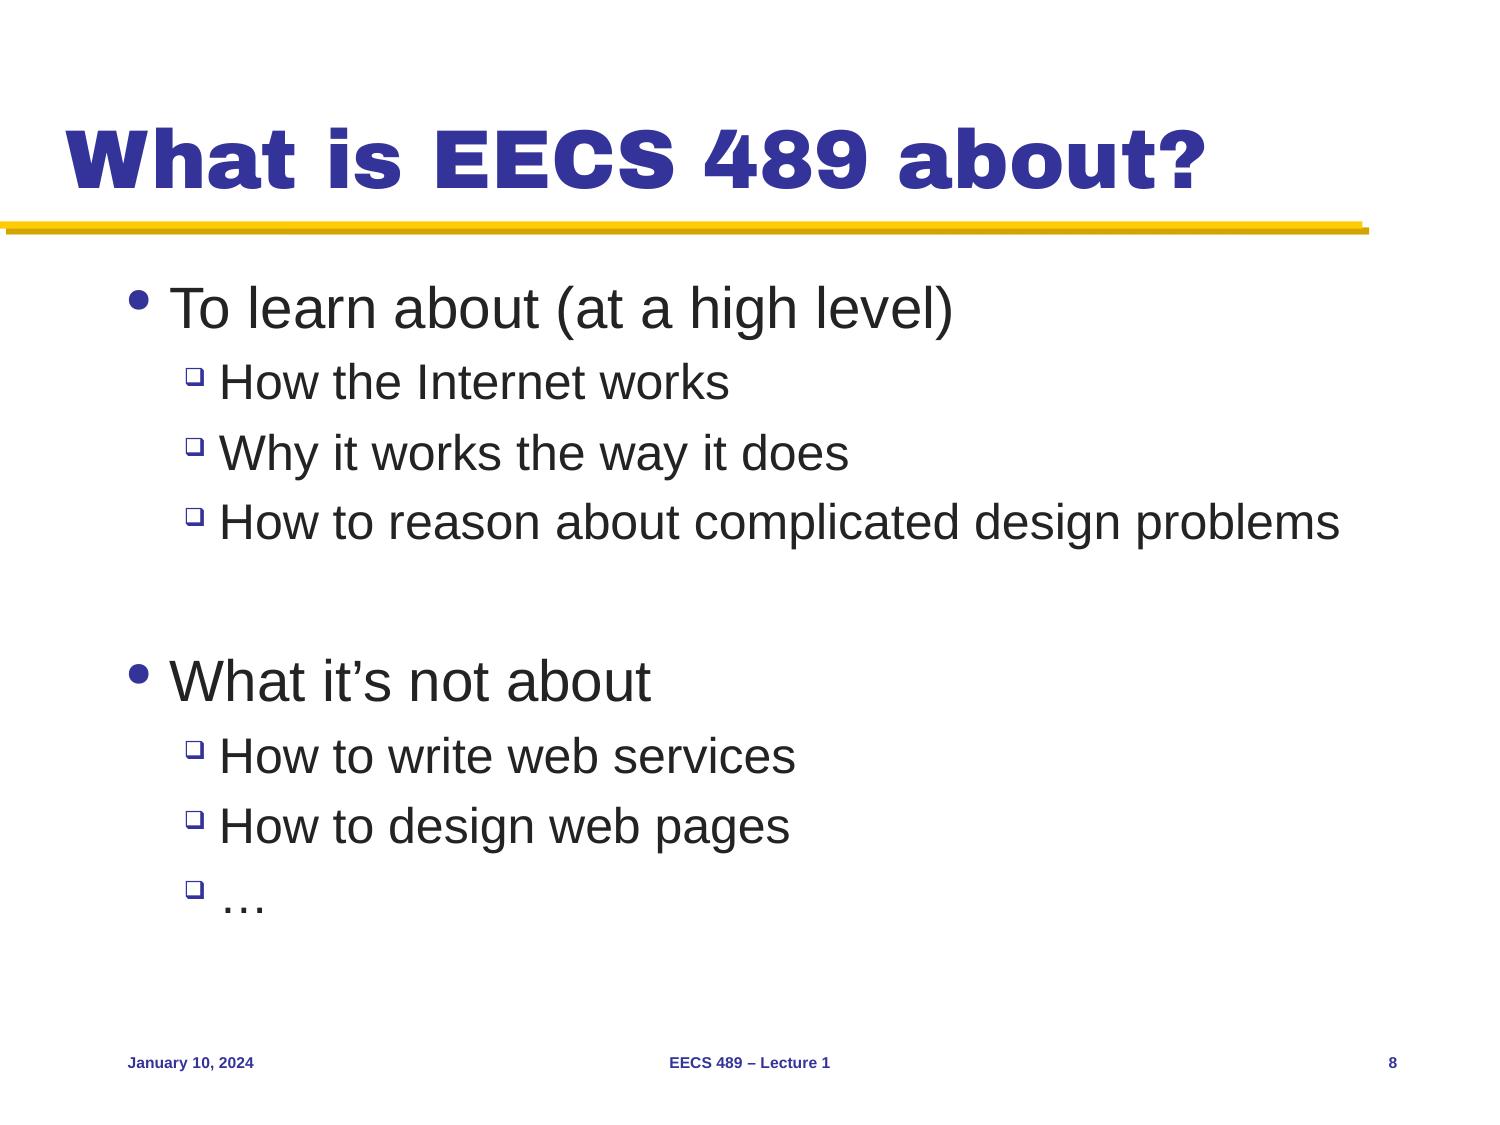

# What is EECS 489 about?
To learn about (at a high level)
How the Internet works
Why it works the way it does
How to reason about complicated design problems

What it’s not about
How to write web services
How to design web pages
…
January 10, 2024
EECS 489 – Lecture 1
8